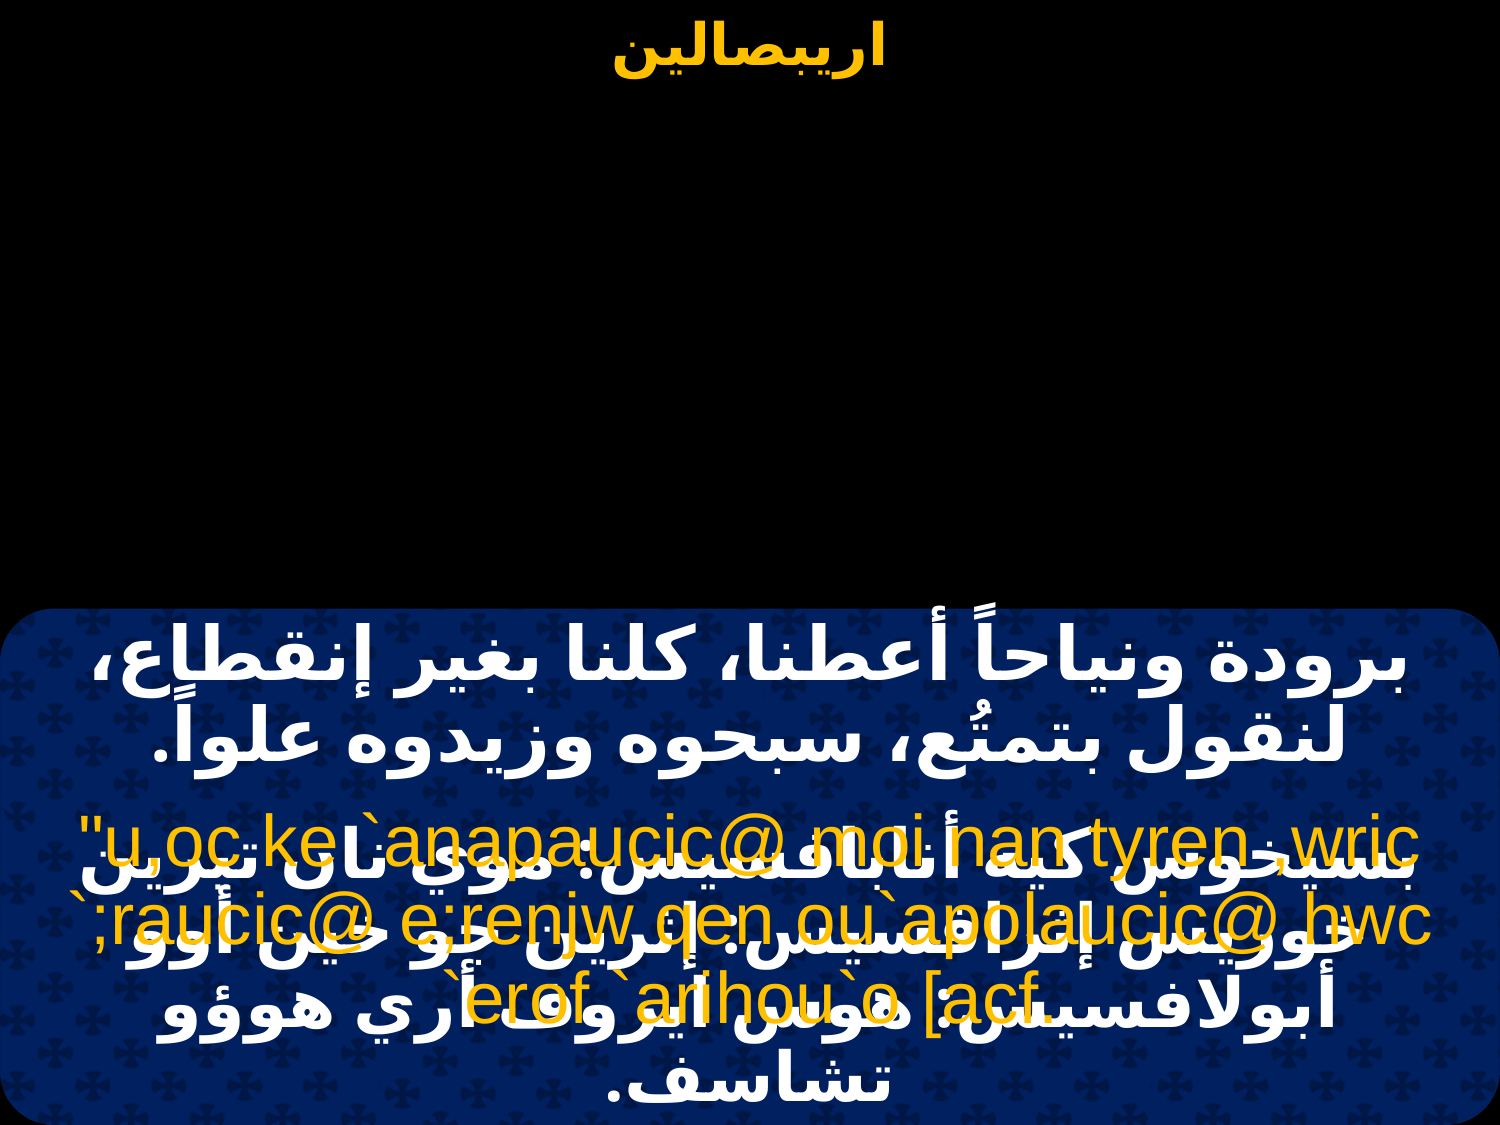

#
برودة ونياحاً أعطنا، كلنا بغير إنقطاع، لنقول بتمتُع، سبحوه وزيدوه علواً.

"u,oc ke `anapaucic@ moi nan tyren ,wric `;raucic@ e;renjw qen ou`apolaucic@ hwc `erof `arihou`o [acf.
بسيخوس كيه أنابافسيس: موي نان تيرين خوريس إثرافسيس: إثرين جو خين أوو أبولافسيس: هوس ايروف أري هوؤو تشاسف.